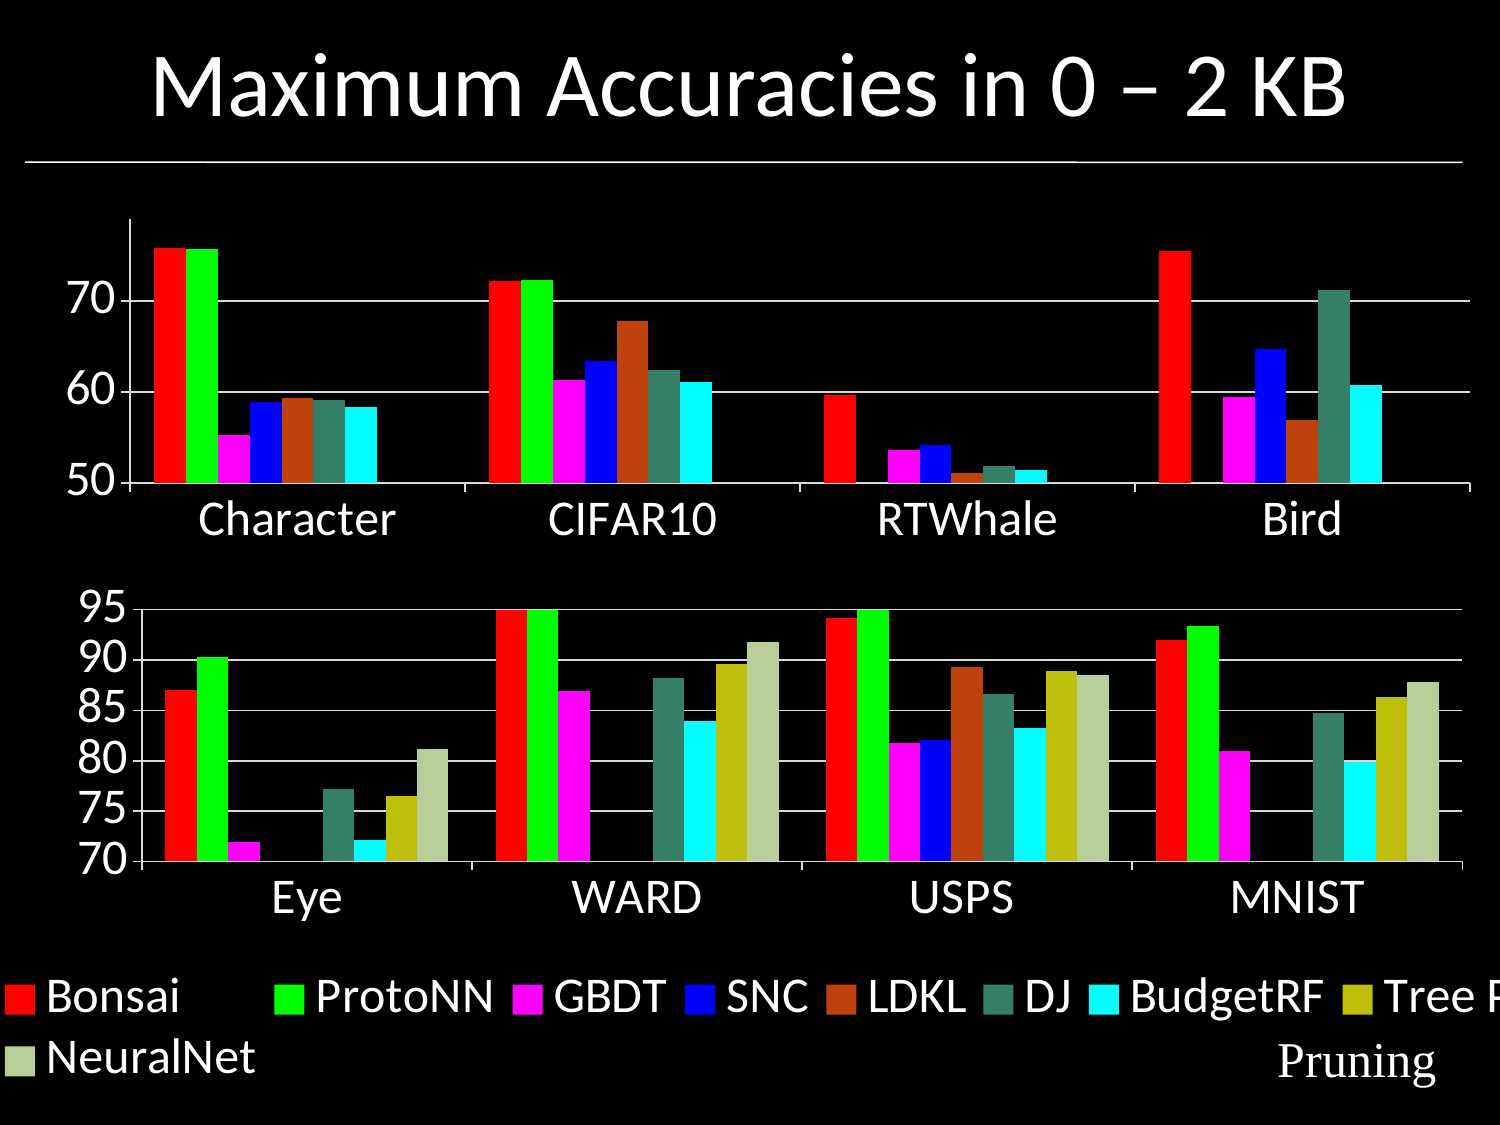

Maximum Accuracies in 0 – 2 KB

### Chart

| Category | Bonsai | ProtoNN | GBDT | Tree Pruning | Pruned N.Net | DJ | BudgetRF | LDKL | SNC |
|---|---|---|---|---|---|---|---|---|---|
| Character | 75.87 | 75.72 | 55.24 | 58.86 | 59.3 | 59.15 | 58.34 | 0.0 | 0.0 |
| CIFAR10 | 72.19 | 72.27 | 61.27 | 63.46 | 67.77 | 62.4 | 61.13 | 0.0 | 0.0 |
| RTWhale | 59.73 | 0.0 | 53.6 | 54.15 | 51.08 | 51.91 | 51.42 | 0.0 | 0.0 |
| Bird | 75.45 | 0.0 | 59.49 | 64.75 | 56.98 | 71.25 | 60.77 | 0.0 | 0.0 |

### Chart

| Category | Bonsai | ProtoNN | GBDT | SNC | LDKL | DJ | BudgetRF | Tree Pruning | NeuralNet |
|---|---|---|---|---|---|---|---|---|---|
| Eye | 87.01 | 90.3 | 71.94 | 0.0 | 0.0 | 77.21 | 72.19 | 76.54 | 81.18 |
| WARD | 95.44 | 95.13 | 86.97 | 0.0 | 0.0 | 88.18 | 83.96 | 89.56 | 91.76 |
| USPS  | 94.13 | 94.92 | 81.78 | 82.11 | 89.29 | 86.59 | 83.26 | 88.94 | 88.53 |
| MNIST | 92.03 | 93.42 | 81.01 | 0.0 | 0.0 | 84.74 | 79.84 | 86.35 | 87.79 |